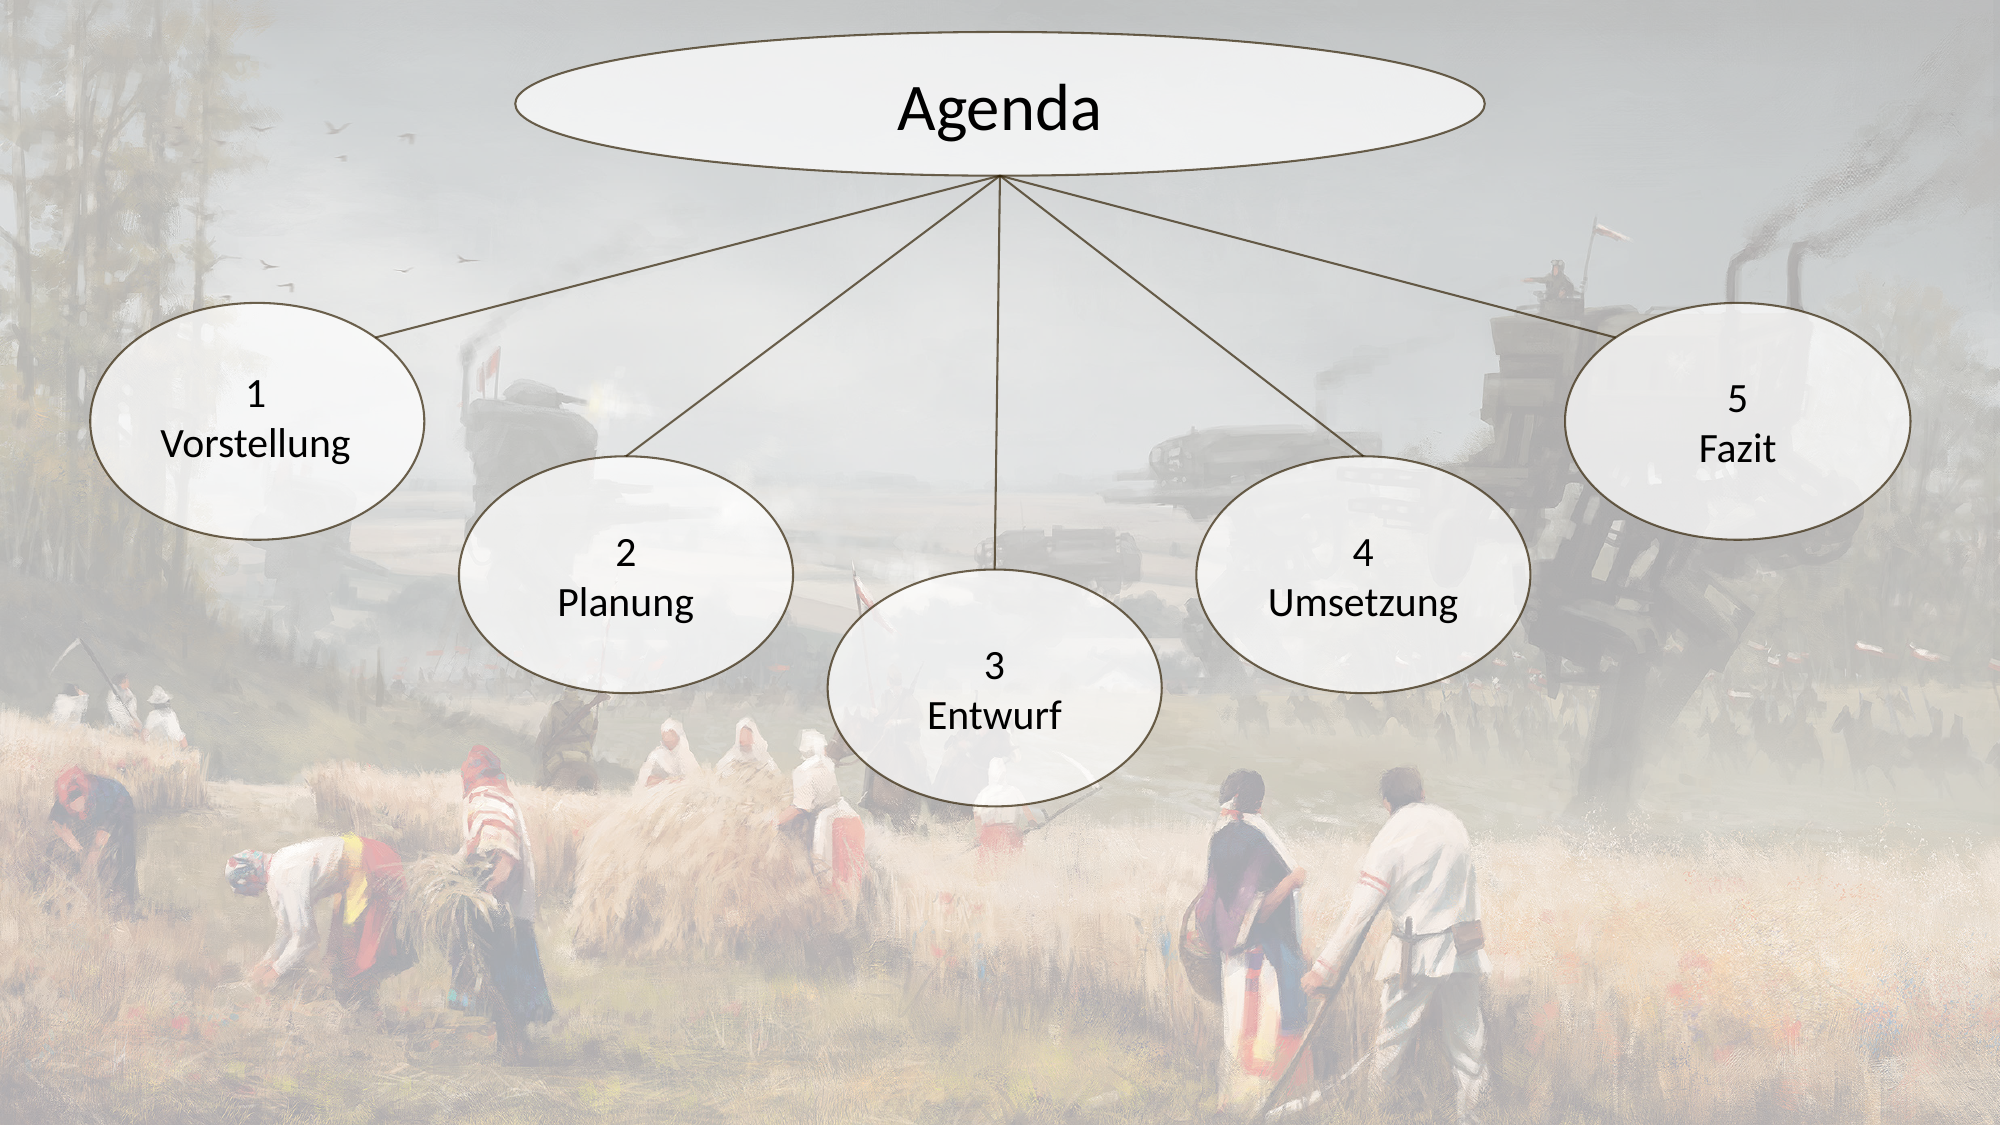

Agenda
1 Vorstellung

5
Fazit
2
Planung
4
Umsetzung
3
Entwurf